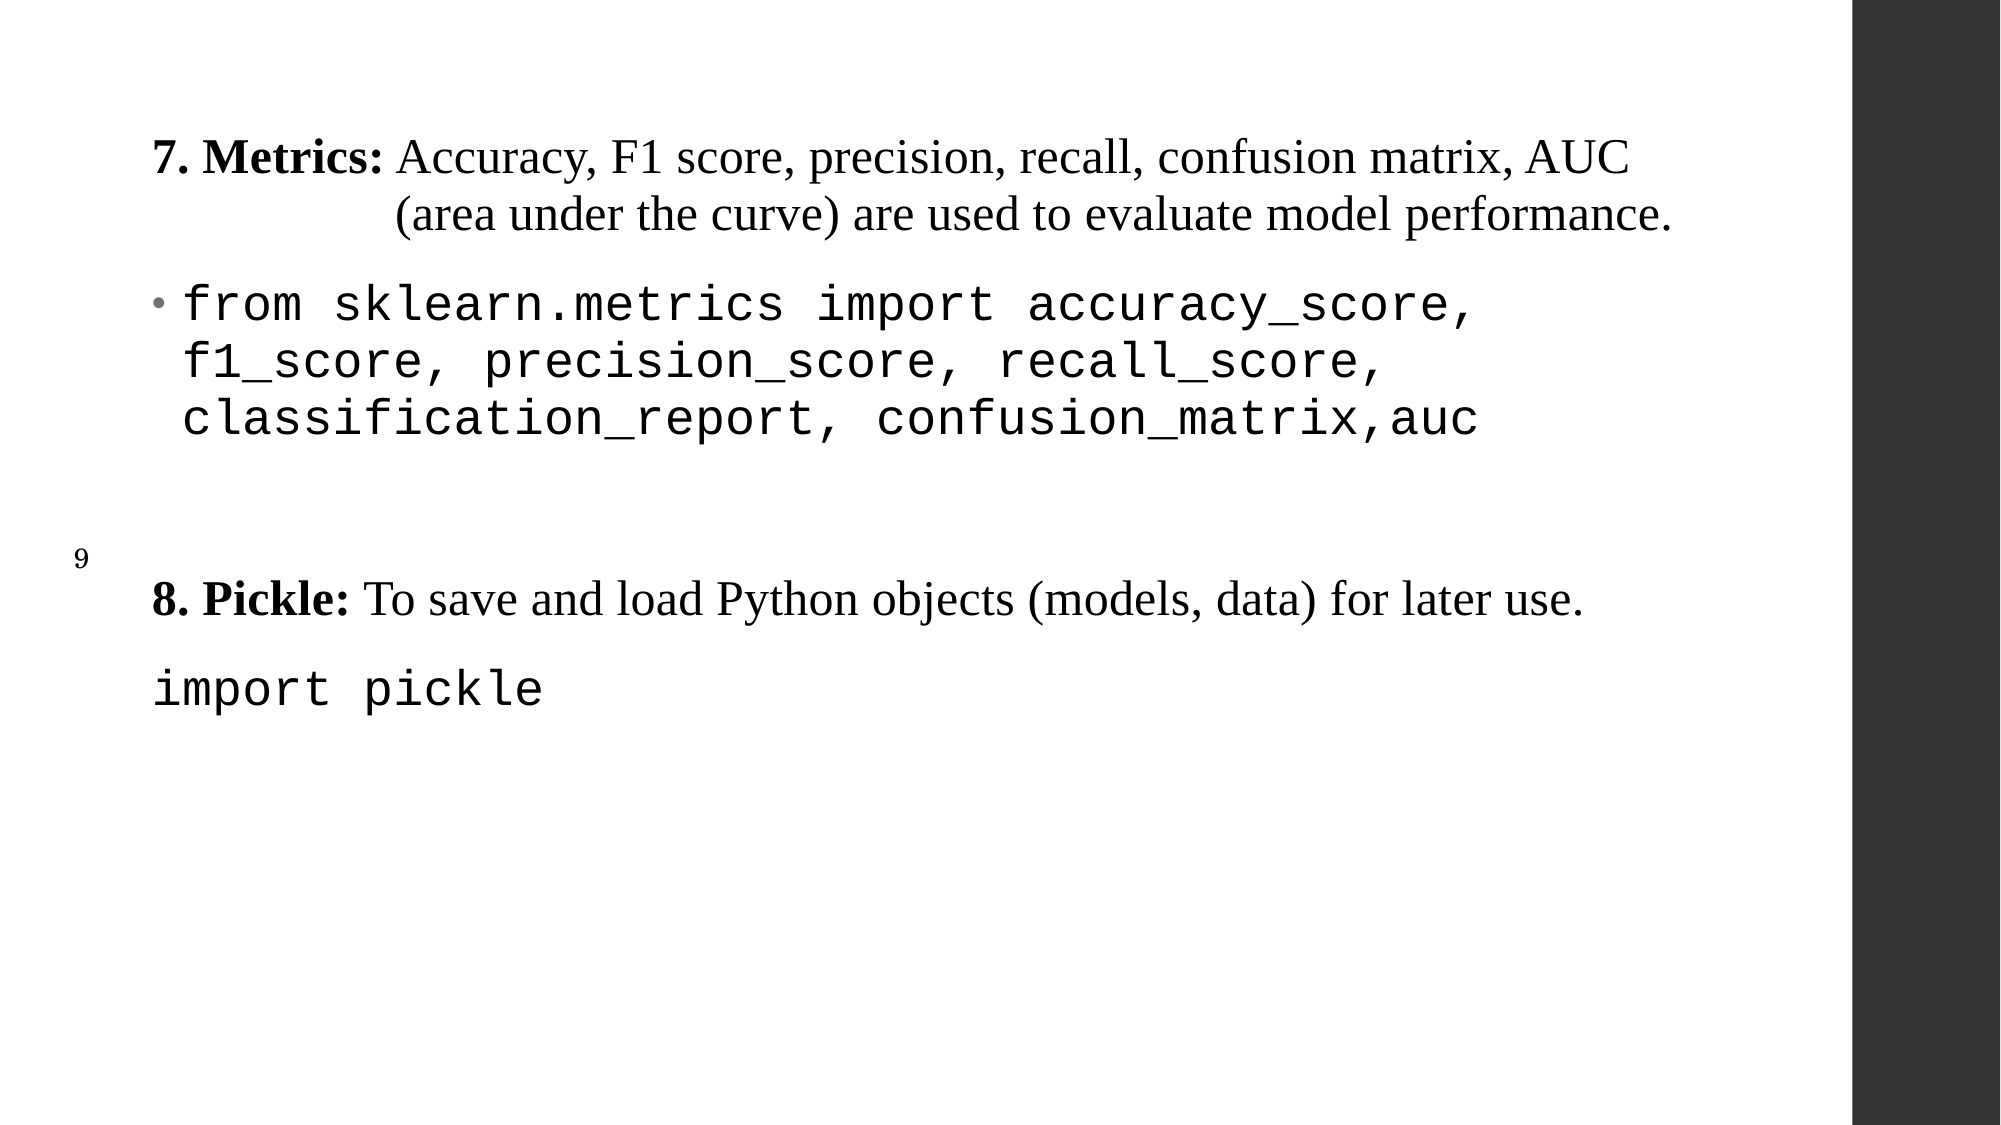

7. Metrics: Accuracy, F1 score, precision, recall, confusion matrix, AUC (area under the curve) are used to evaluate model performance.
from sklearn.metrics import accuracy_score, f1_score, precision_score, recall_score, classification_report, confusion_matrix,auc

8. Pickle: To save and load Python objects (models, data) for later use.
import pickle

9